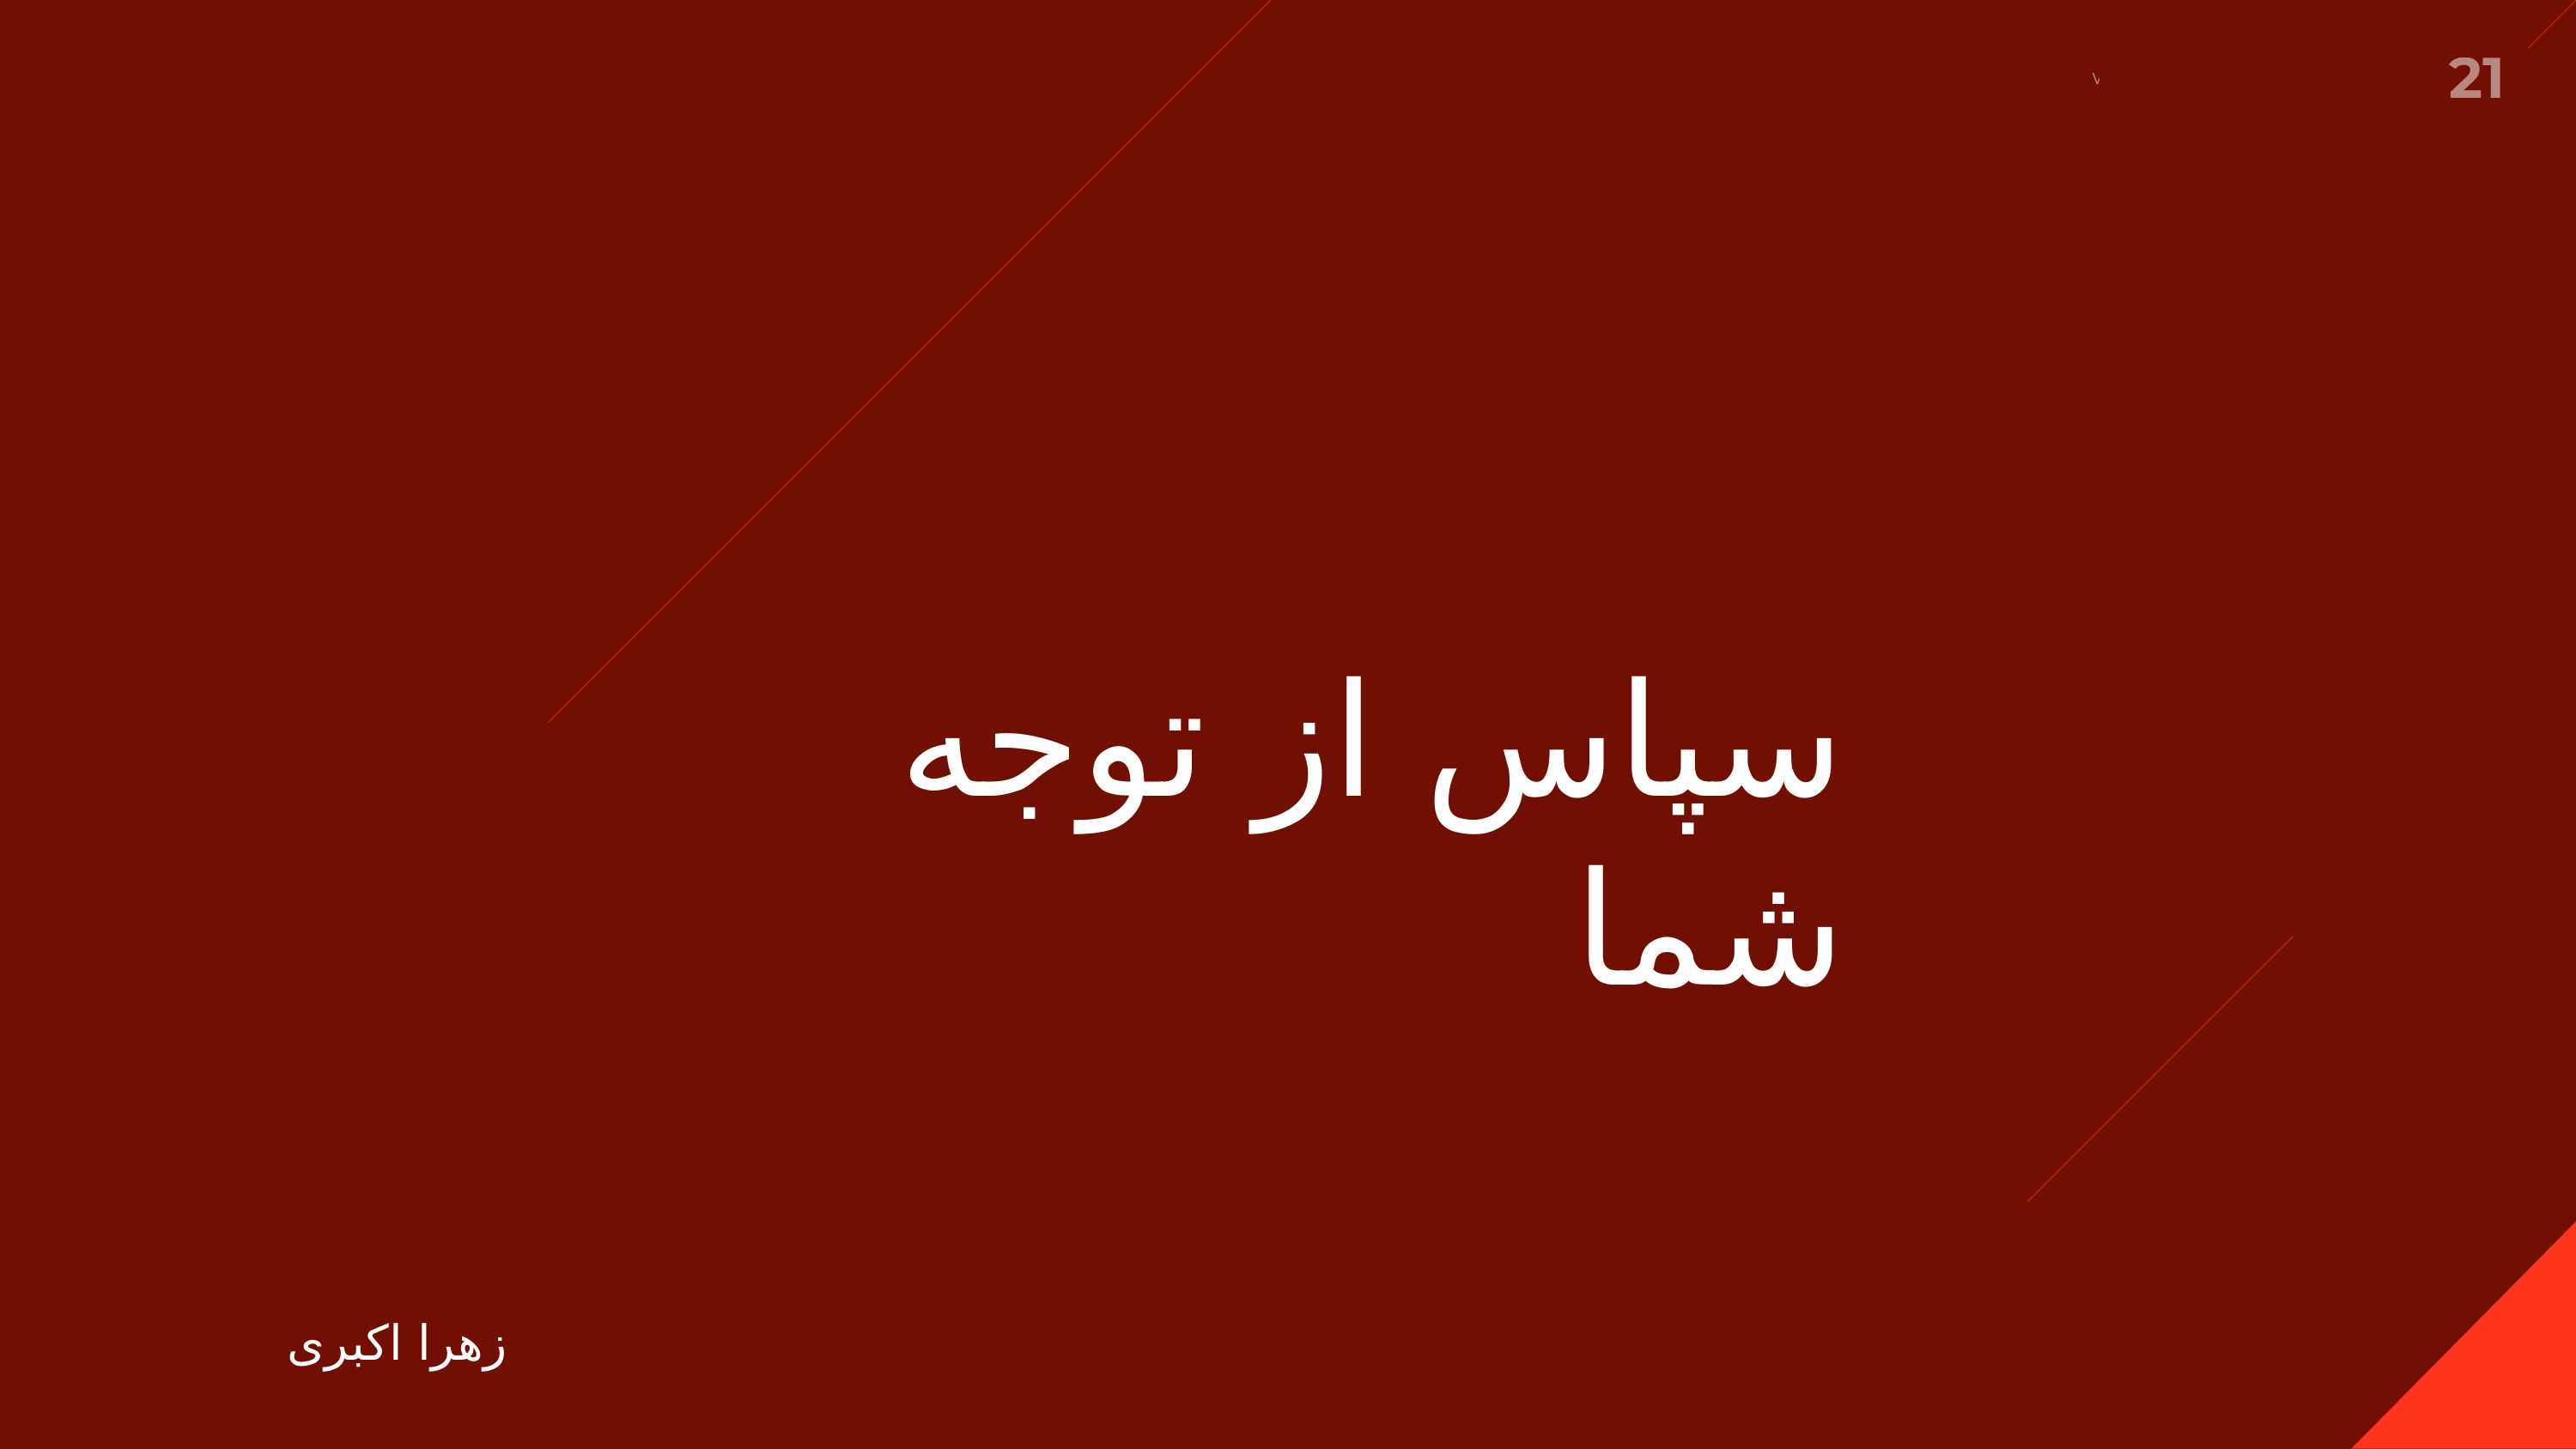

21
سپاس از توجه شما
زهرا اکبری